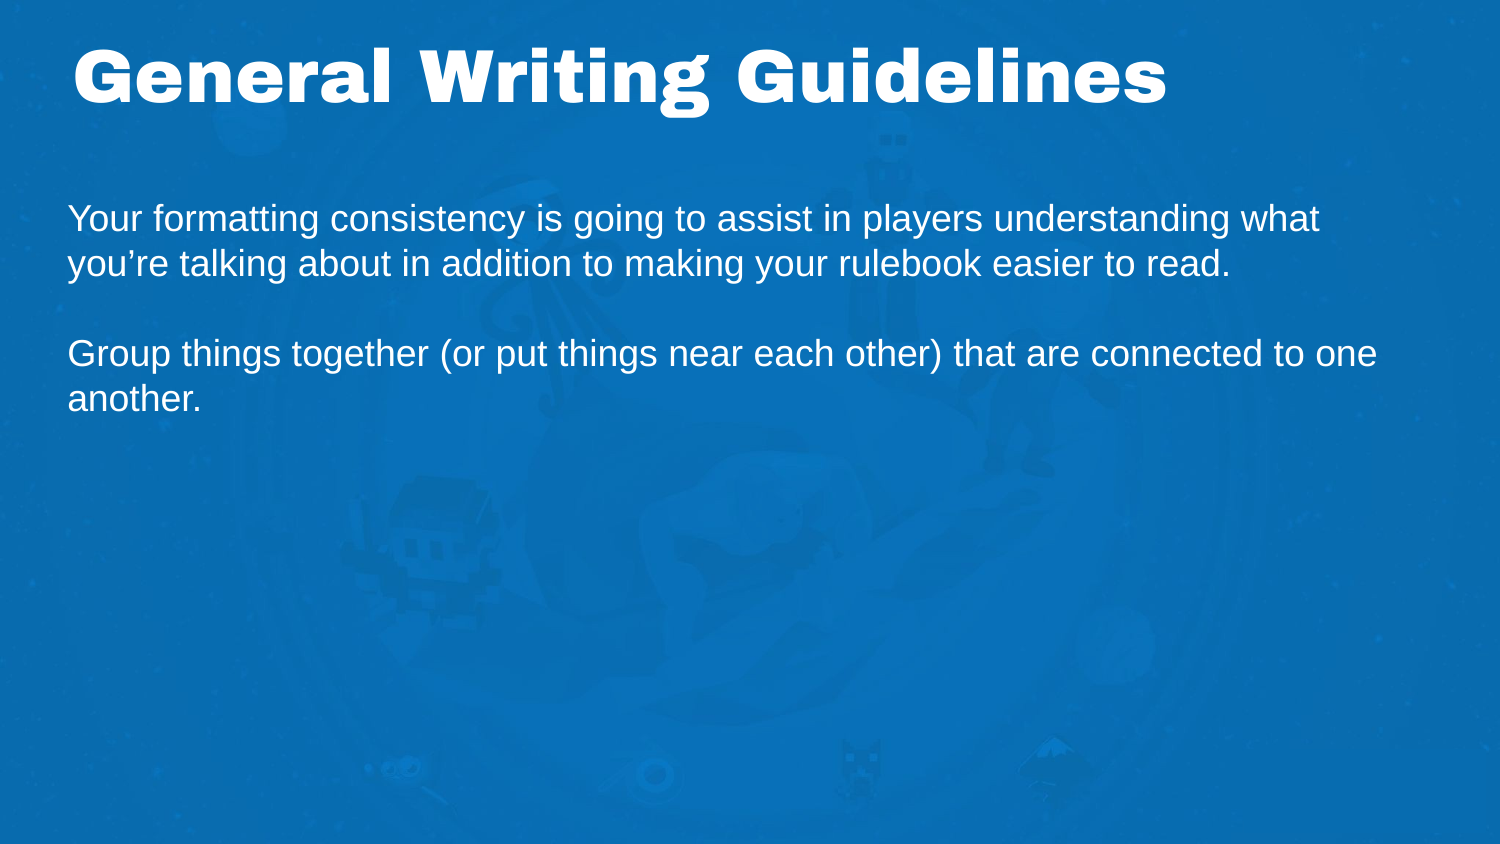

# General Writing Guidelines
Your formatting consistency is going to assist in players understanding what you’re talking about in addition to making your rulebook easier to read.

Group things together (or put things near each other) that are connected to one another.